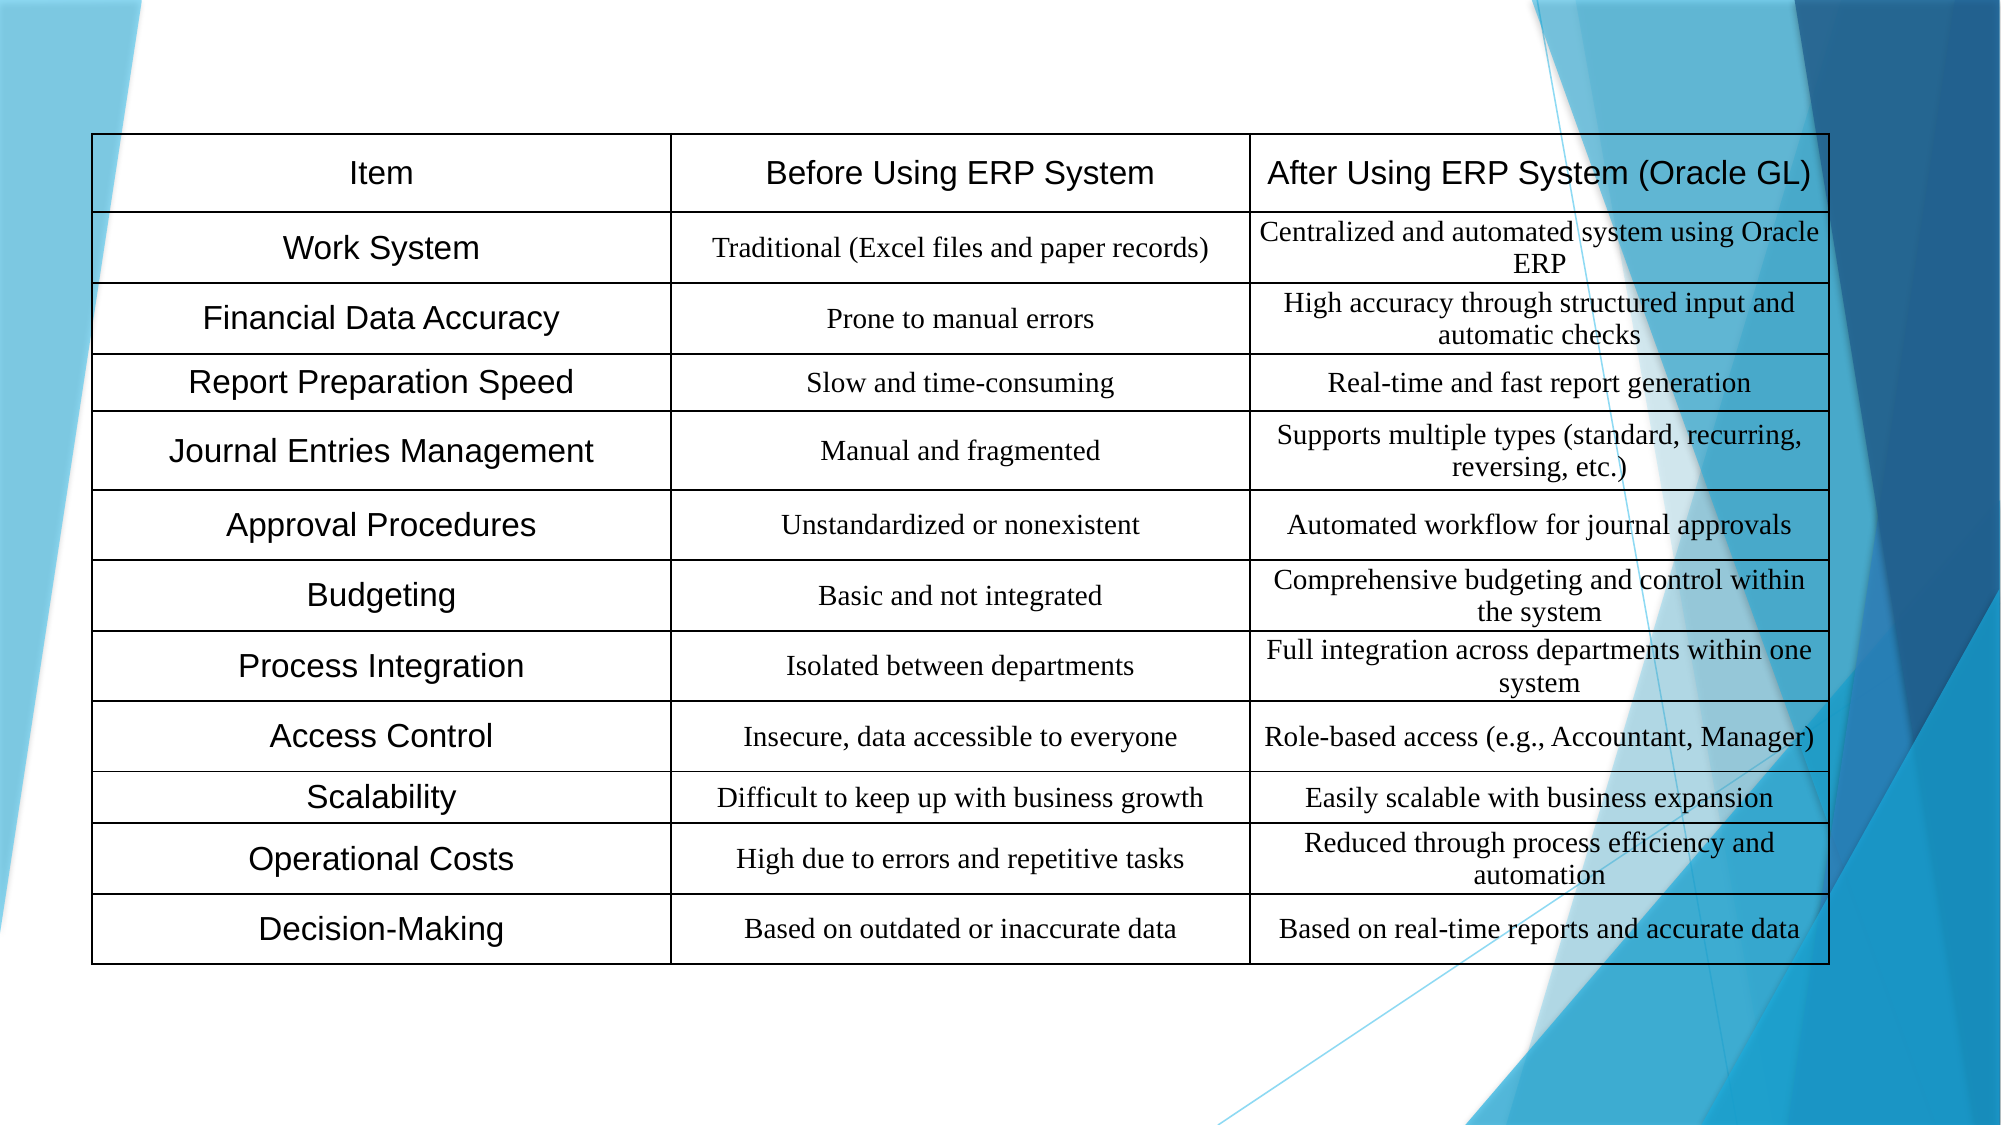

| Item | Before Using ERP System | After Using ERP System (Oracle GL) |
| --- | --- | --- |
| Work System | Traditional (Excel files and paper records) | Centralized and automated system using Oracle ERP |
| Financial Data Accuracy | Prone to manual errors | High accuracy through structured input and automatic checks |
| Report Preparation Speed | Slow and time-consuming | Real-time and fast report generation |
| Journal Entries Management | Manual and fragmented | Supports multiple types (standard, recurring, reversing, etc.) |
| Approval Procedures | Unstandardized or nonexistent | Automated workflow for journal approvals |
| Budgeting | Basic and not integrated | Comprehensive budgeting and control within the system |
| Process Integration | Isolated between departments | Full integration across departments within one system |
| Access Control | Insecure, data accessible to everyone | Role-based access (e.g., Accountant, Manager) |
| Scalability | Difficult to keep up with business growth | Easily scalable with business expansion |
| Operational Costs | High due to errors and repetitive tasks | Reduced through process efficiency and automation |
| Decision-Making | Based on outdated or inaccurate data | Based on real-time reports and accurate data |